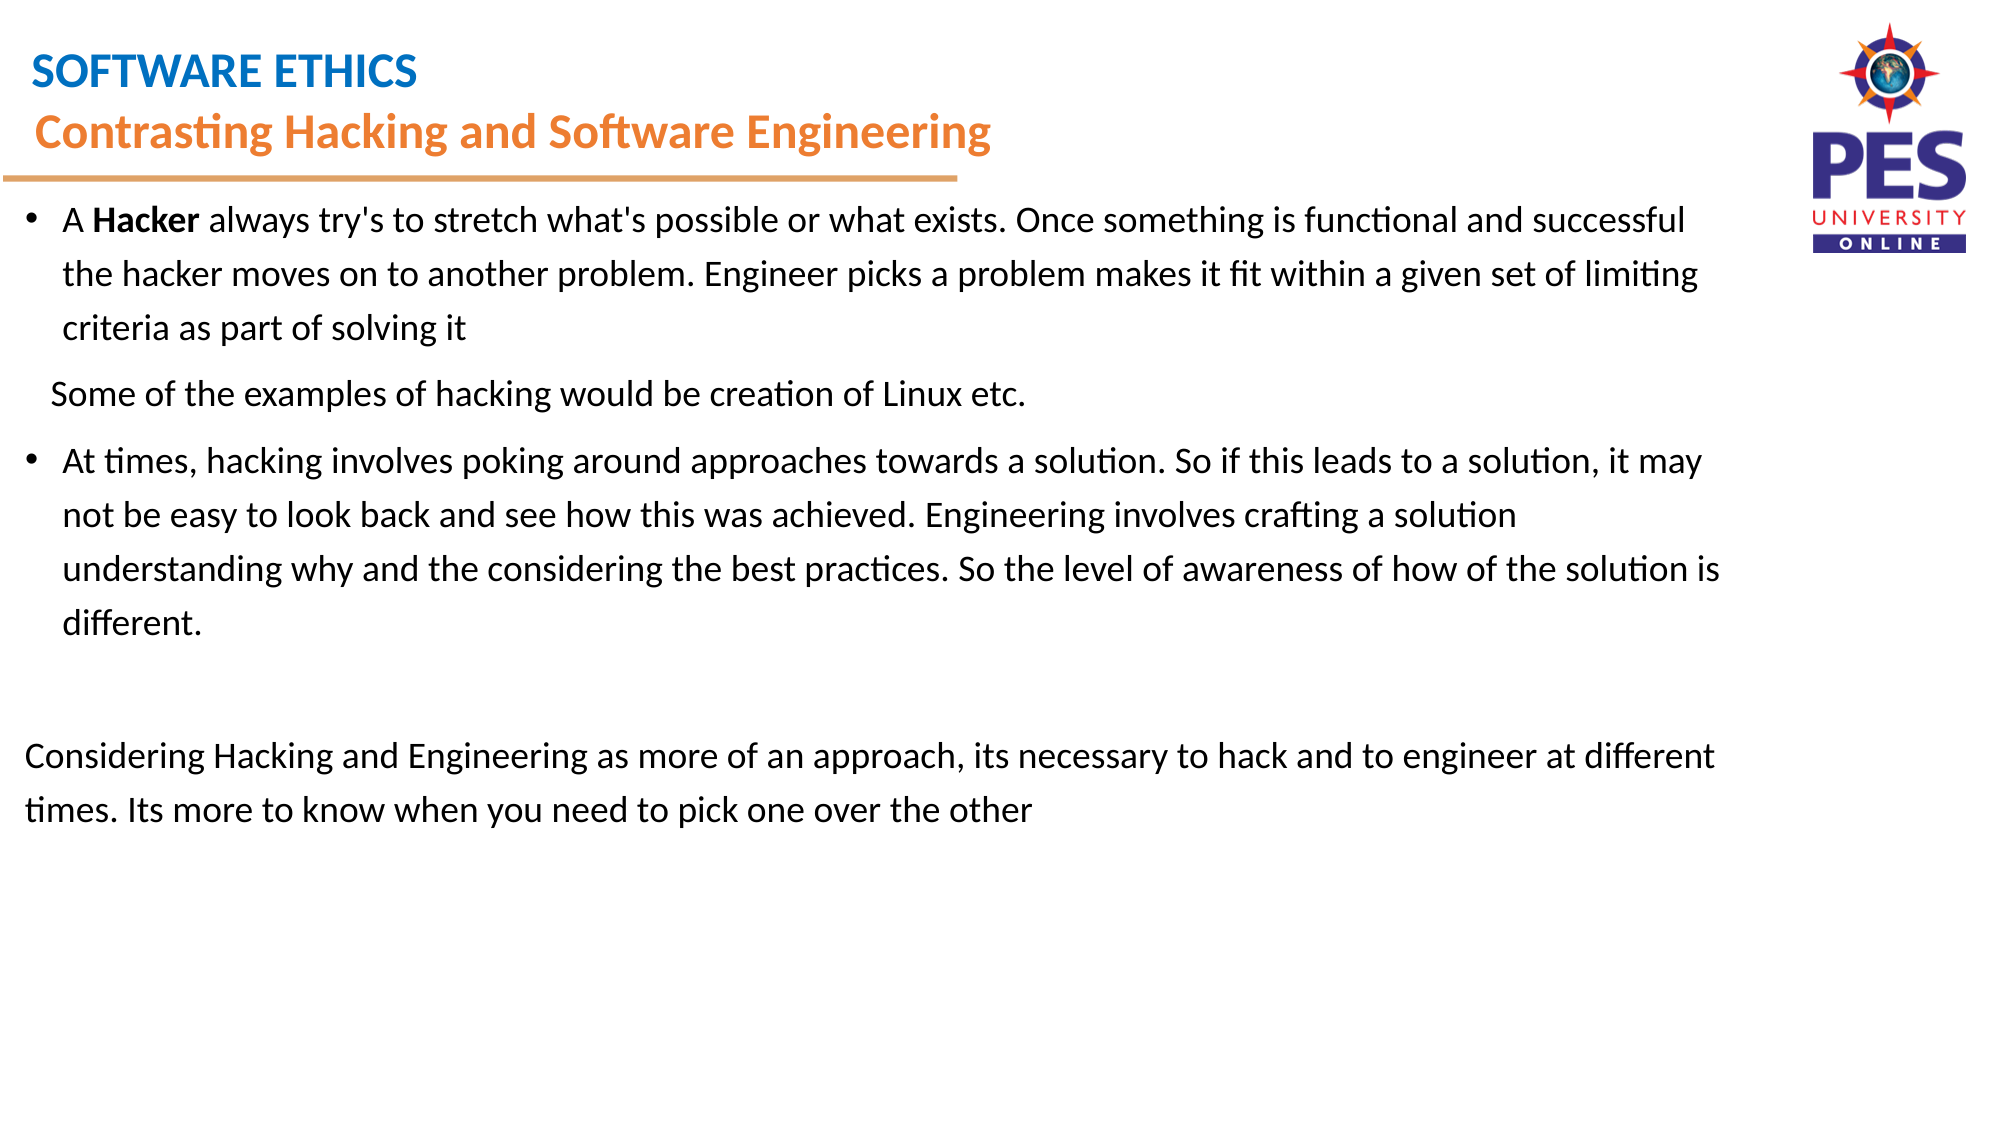

Contrasting Hacking and Software Engineering
A Hacker always try's to stretch what's possible or what exists. Once something is functional and successful the hacker moves on to another problem. Engineer picks a problem makes it fit within a given set of limiting criteria as part of solving it
   Some of the examples of hacking would be creation of Linux etc.
At times, hacking involves poking around approaches towards a solution. So if this leads to a solution, it may not be easy to look back and see how this was achieved. Engineering involves crafting a solution understanding why and the considering the best practices. So the level of awareness of how of the solution is different.

Considering Hacking and Engineering as more of an approach, its necessary to hack and to engineer at different times. Its more to know when you need to pick one over the other